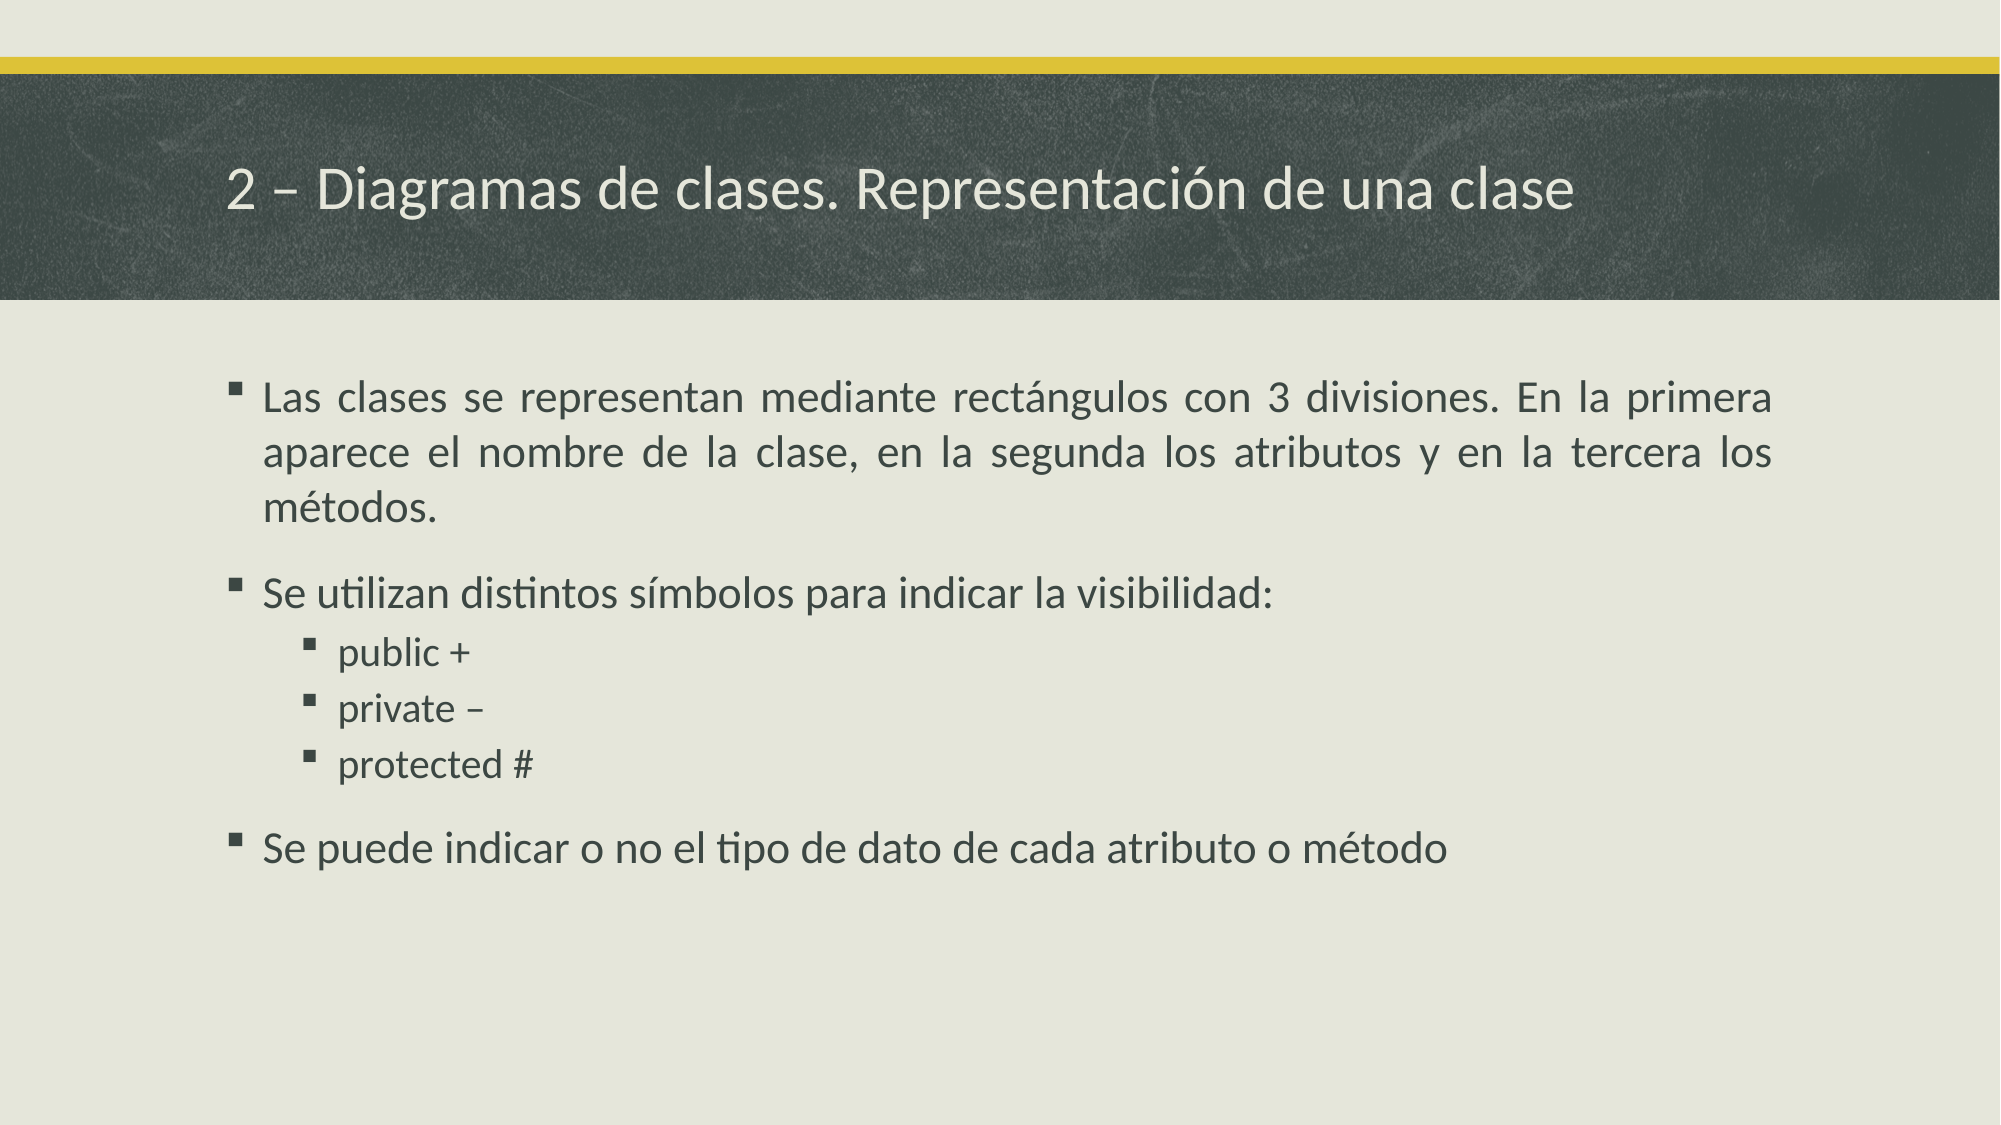

# 2 – Diagramas de clases. Representación de una clase
Las clases se representan mediante rectángulos con 3 divisiones. En la primera aparece el nombre de la clase, en la segunda los atributos y en la tercera los métodos.
Se utilizan distintos símbolos para indicar la visibilidad:
public +
private –
protected #
Se puede indicar o no el tipo de dato de cada atributo o método